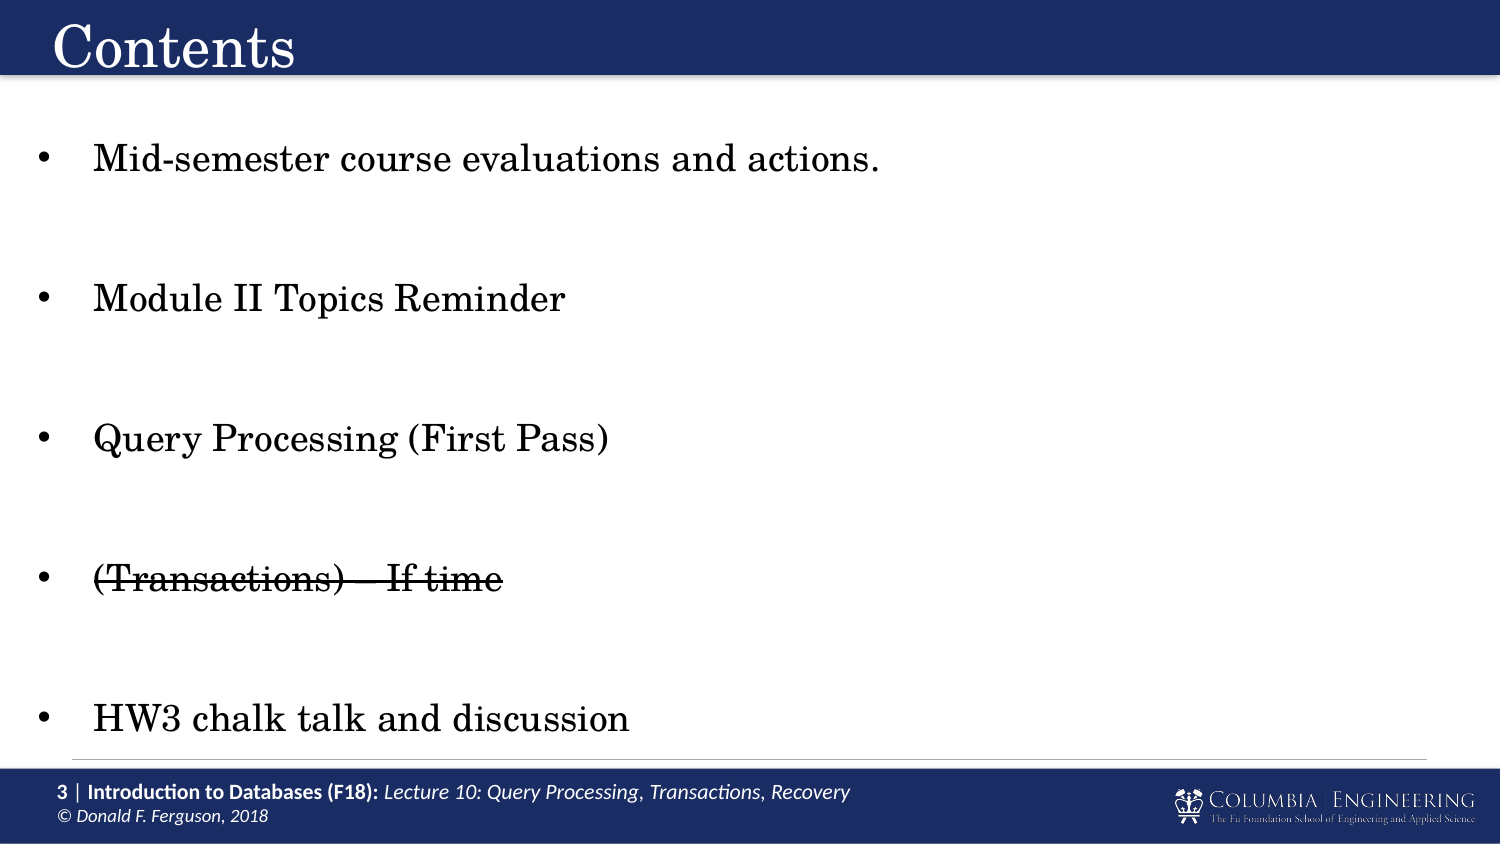

# Contents
Mid-semester course evaluations and actions.

Module II Topics Reminder

Query Processing (First Pass)

(Transactions) – If time

HW3 chalk talk and discussion